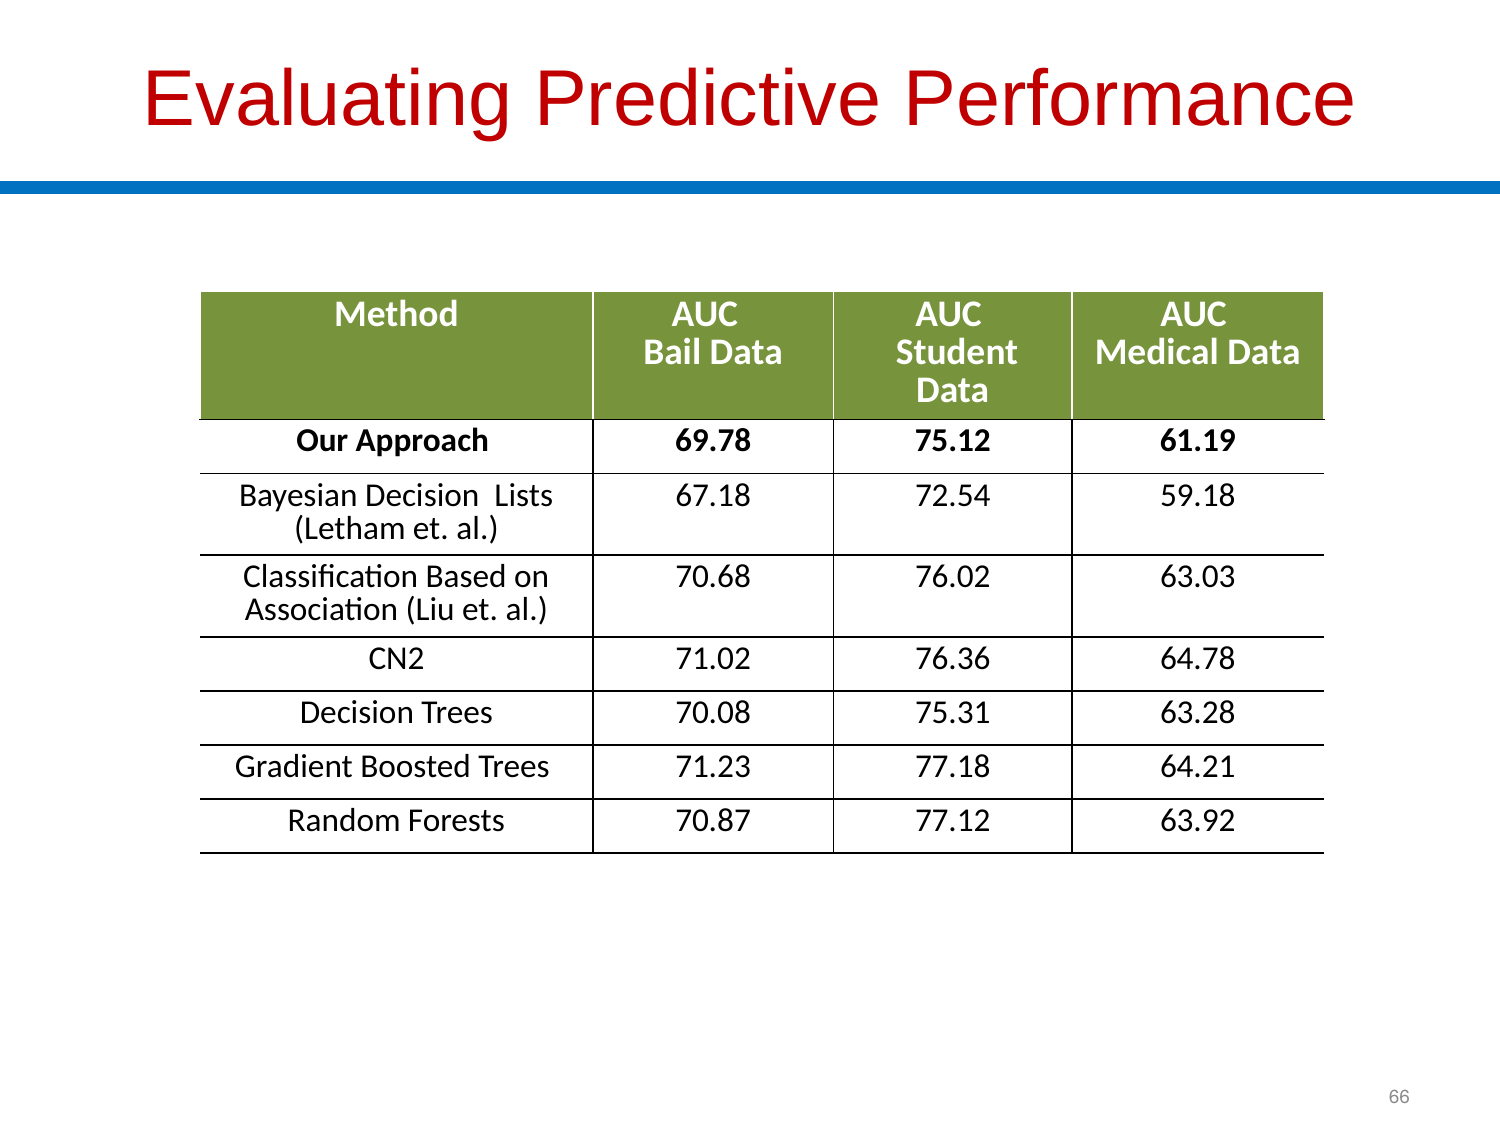

# Evaluating Predictive Performance
| Method | AUC Bail Data | AUC Student Data | AUC Medical Data |
| --- | --- | --- | --- |
| Our Approach | 69.78 | 75.12 | 61.19 |
| Bayesian Decision Lists (Letham et. al.) | 67.18 | 72.54 | 59.18 |
| Classification Based on Association (Liu et. al.) | 70.68 | 76.02 | 63.03 |
| CN2 | 71.02 | 76.36 | 64.78 |
| Decision Trees | 70.08 | 75.31 | 63.28 |
| Gradient Boosted Trees | 71.23 | 77.18 | 64.21 |
| Random Forests | 70.87 | 77.12 | 63.92 |
66